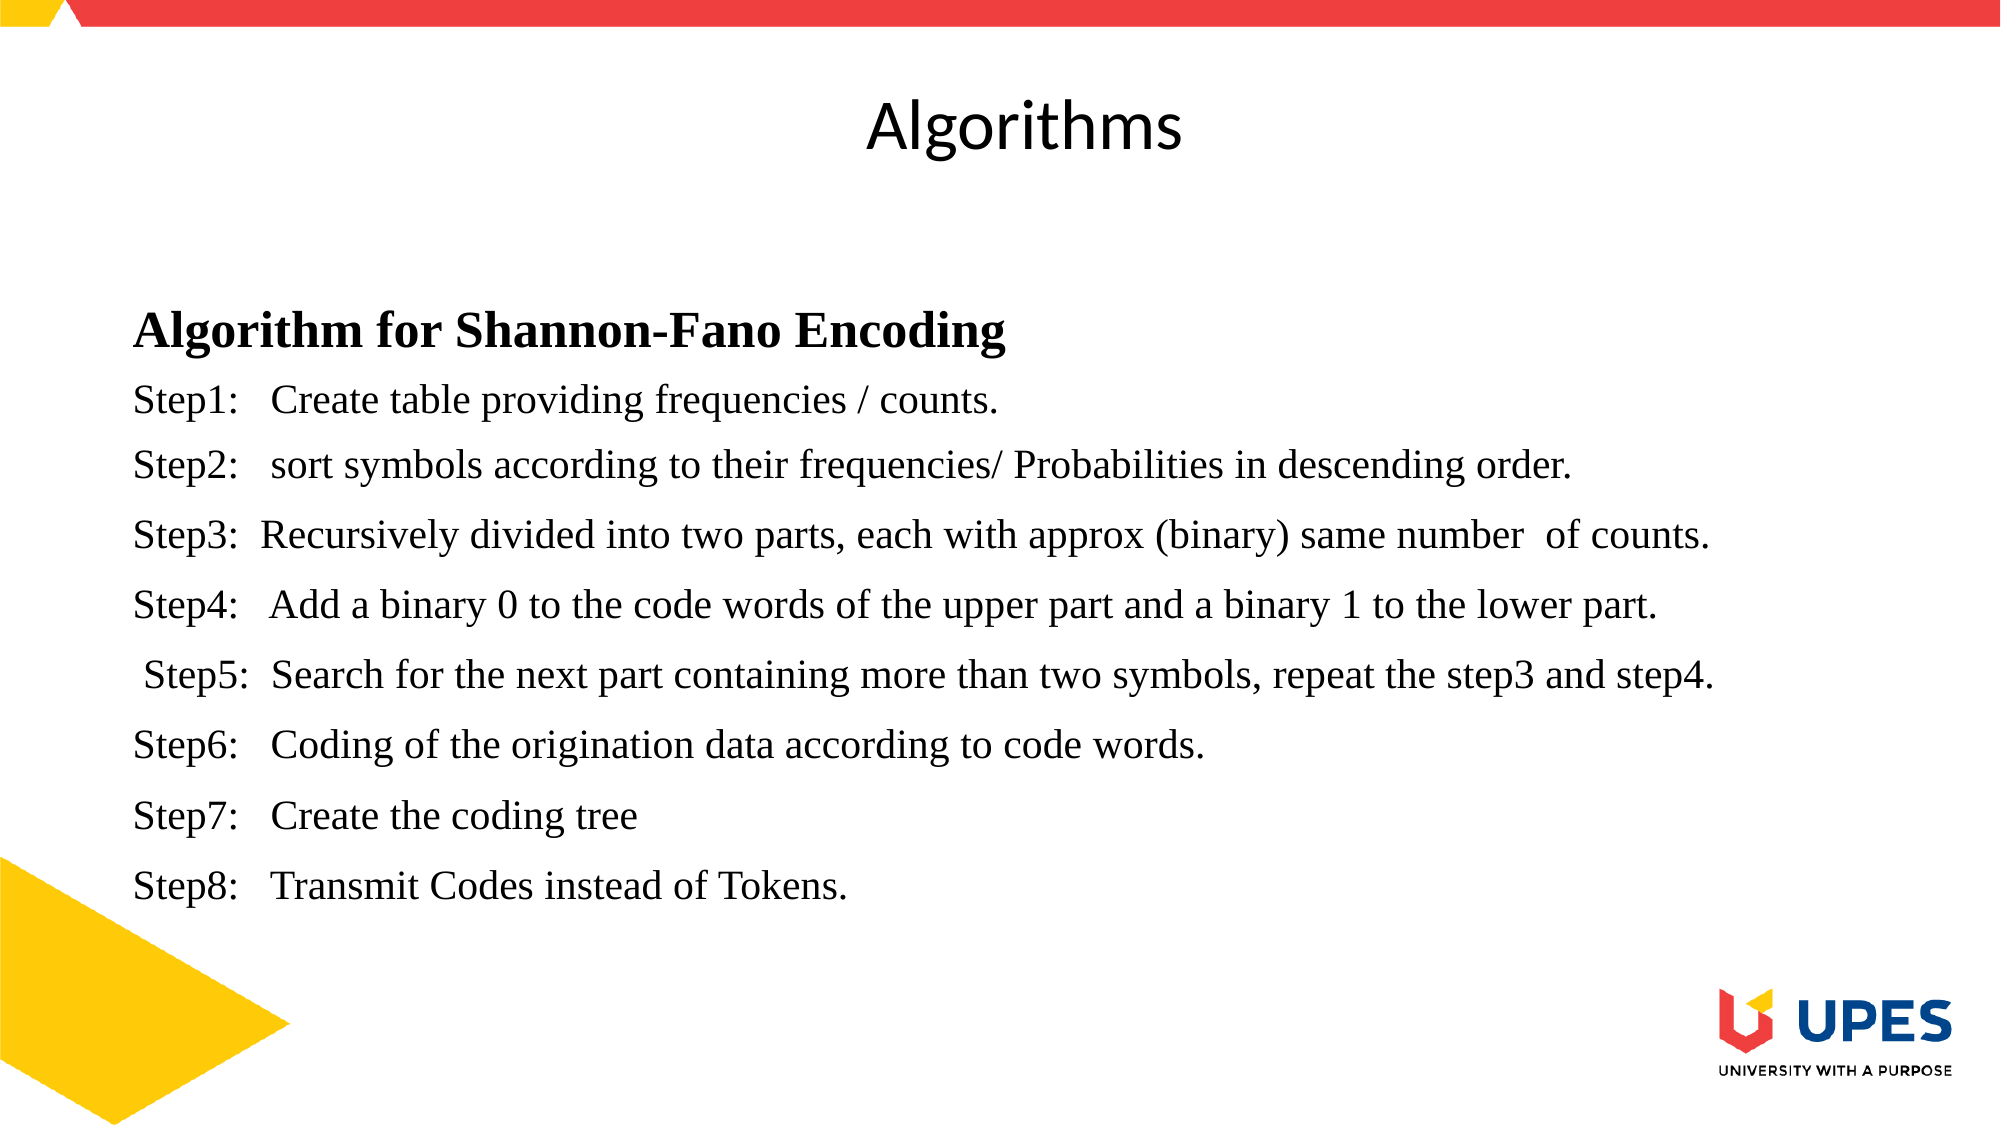

# Algorithms
Algorithm for Shannon-Fano Encoding
Step1:   Create table providing frequencies / counts.
Step2:   sort symbols according to their frequencies/ Probabilities in descending order.
Step3:  Recursively divided into two parts, each with approx (binary) same number  of counts.
Step4:   Add a binary 0 to the code words of the upper part and a binary 1 to the lower part.
 Step5:  Search for the next part containing more than two symbols, repeat the step3 and step4.
Step6:   Coding of the origination data according to code words.
Step7:   Create the coding tree
Step8:   Transmit Codes instead of Tokens.